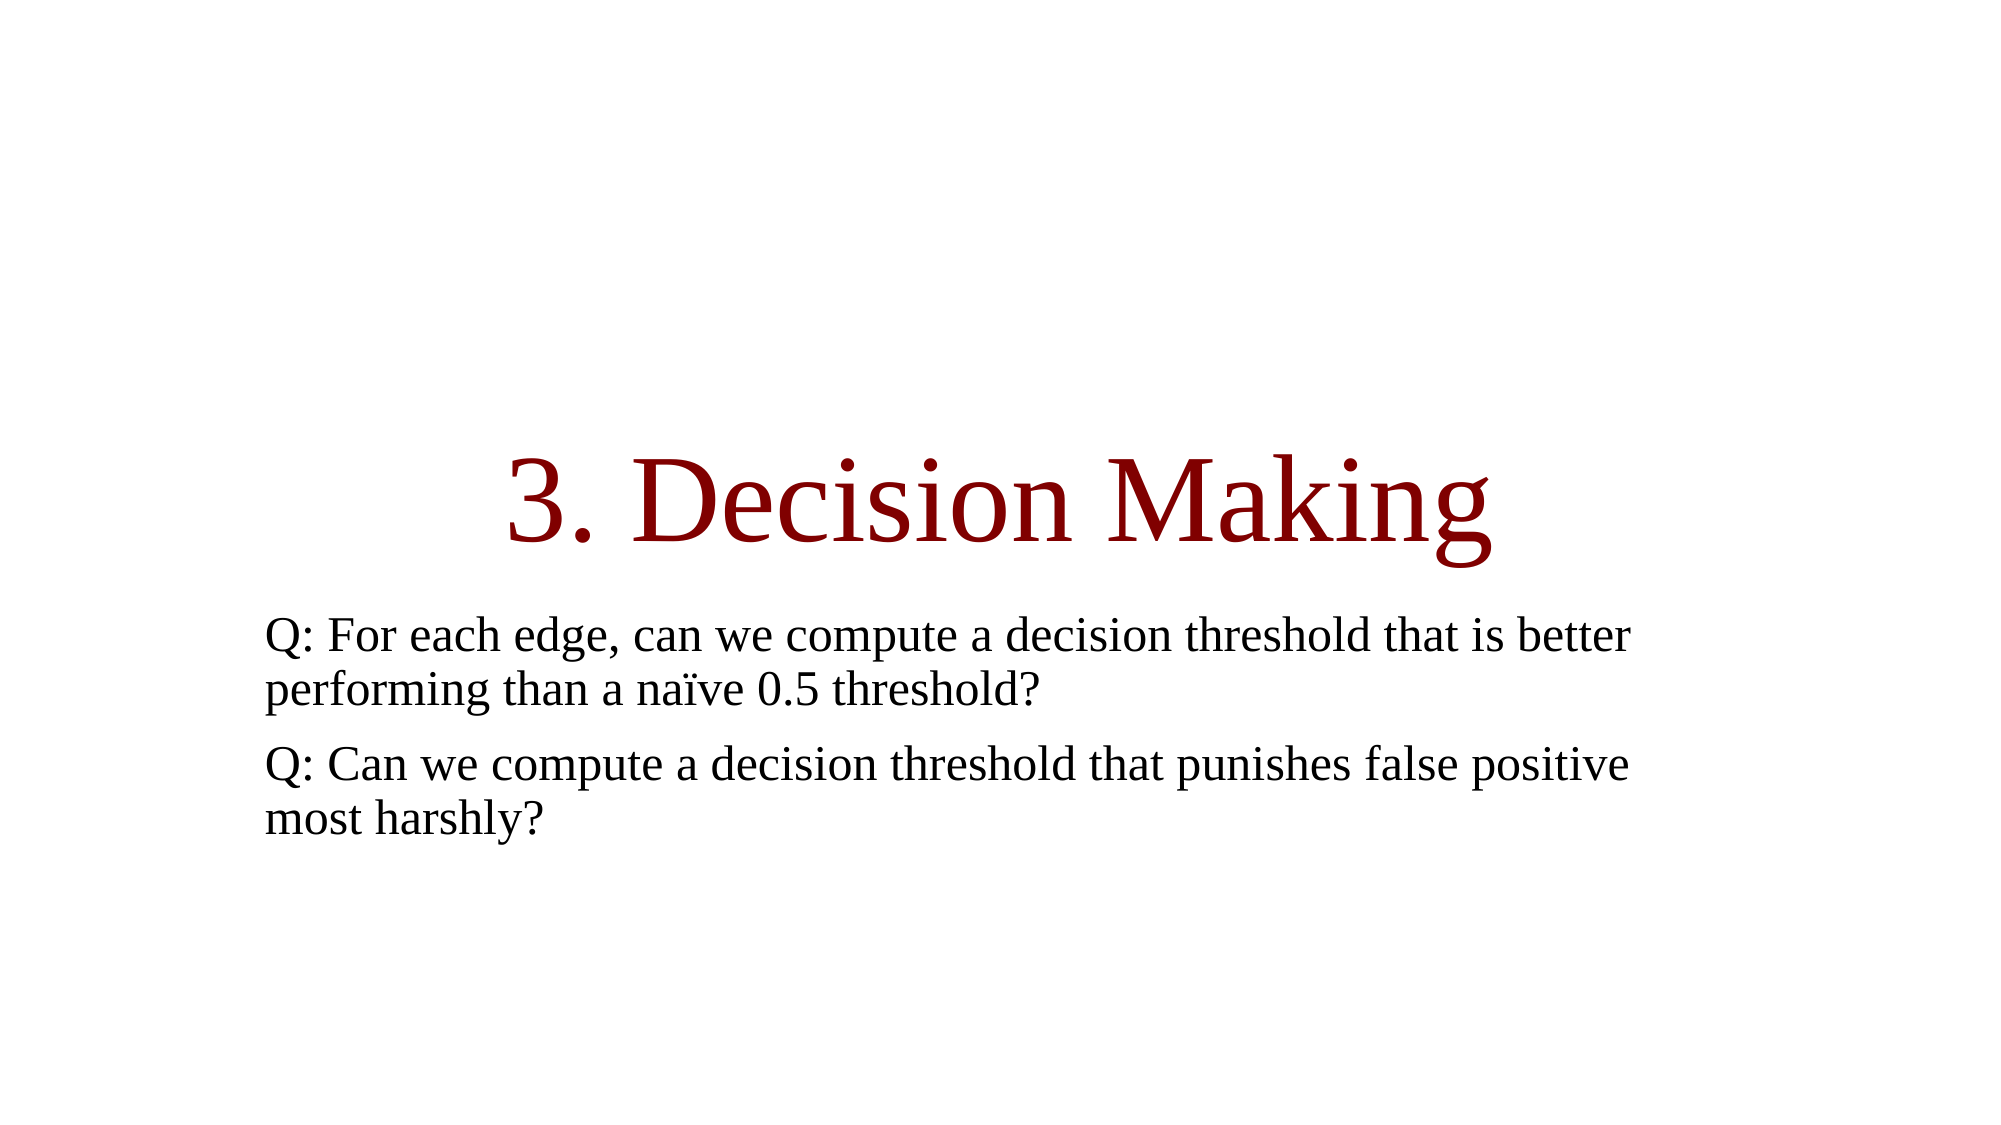

# 3. Decision Making
Q: For each edge, can we compute a decision threshold that is better performing than a naïve 0.5 threshold?
Q: Can we compute a decision threshold that punishes false positive most harshly?